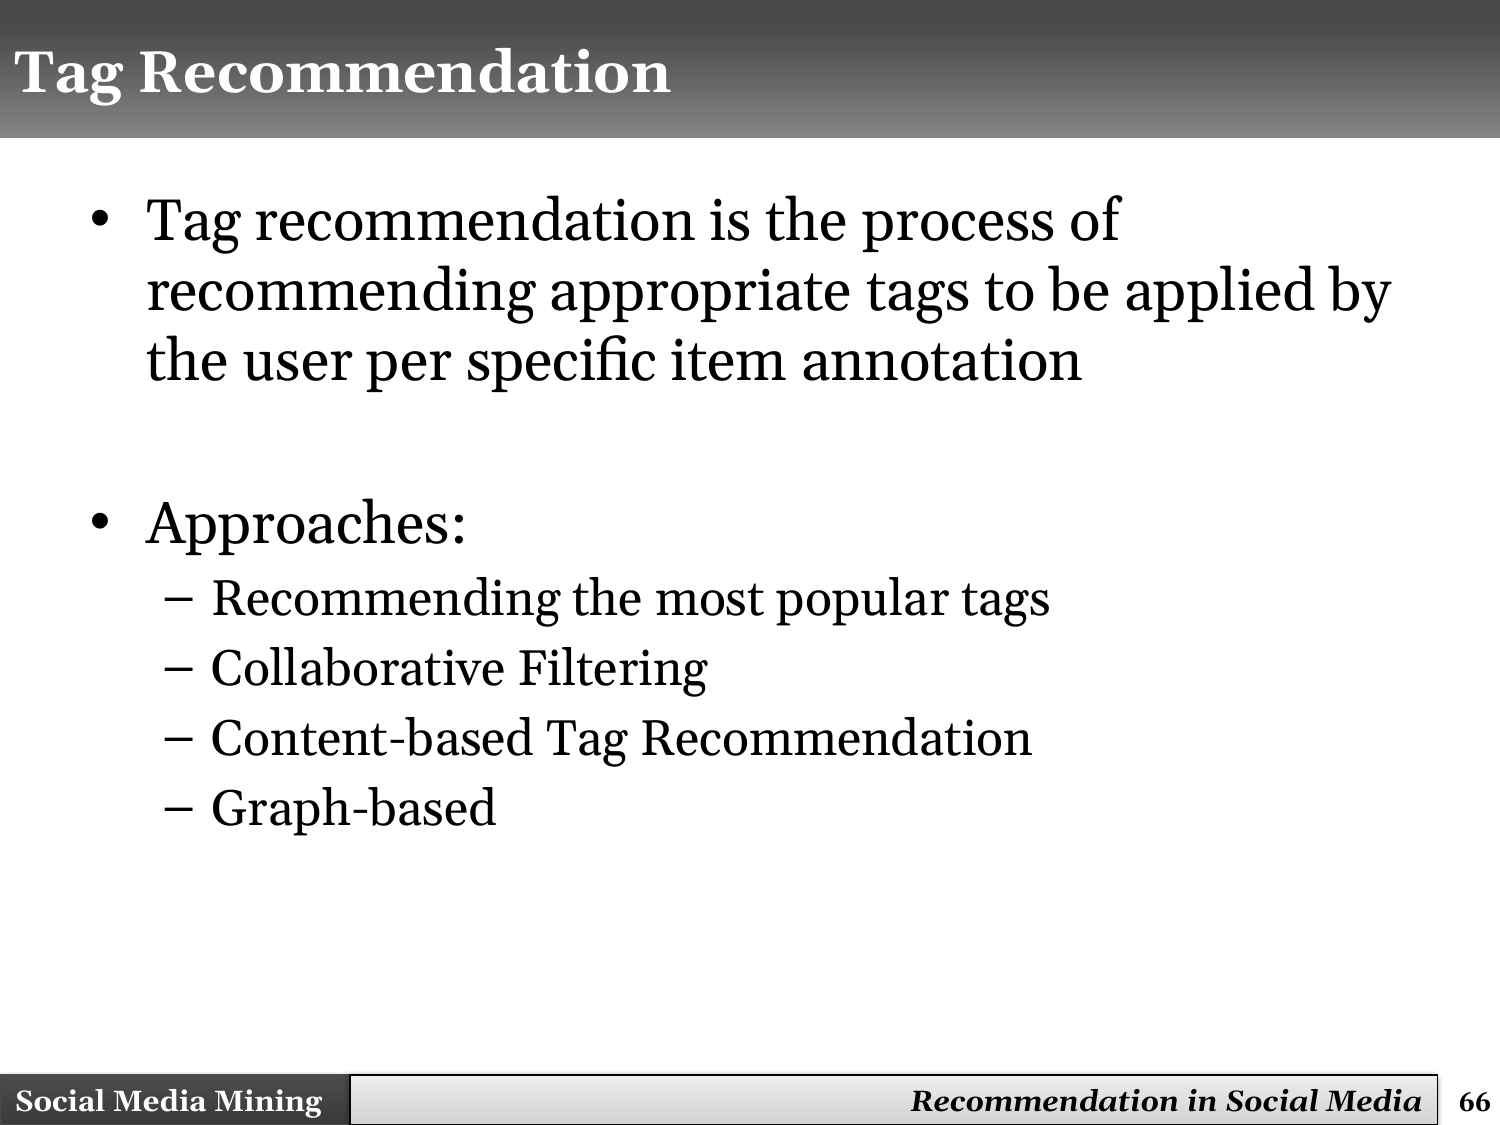

# Tag Recommendation
Tag recommendation is the process of recommending appropriate tags to be applied by the user per specific item annotation

Approaches:
Recommending the most popular tags
Collaborative Filtering
Content-based Tag Recommendation
Graph-based